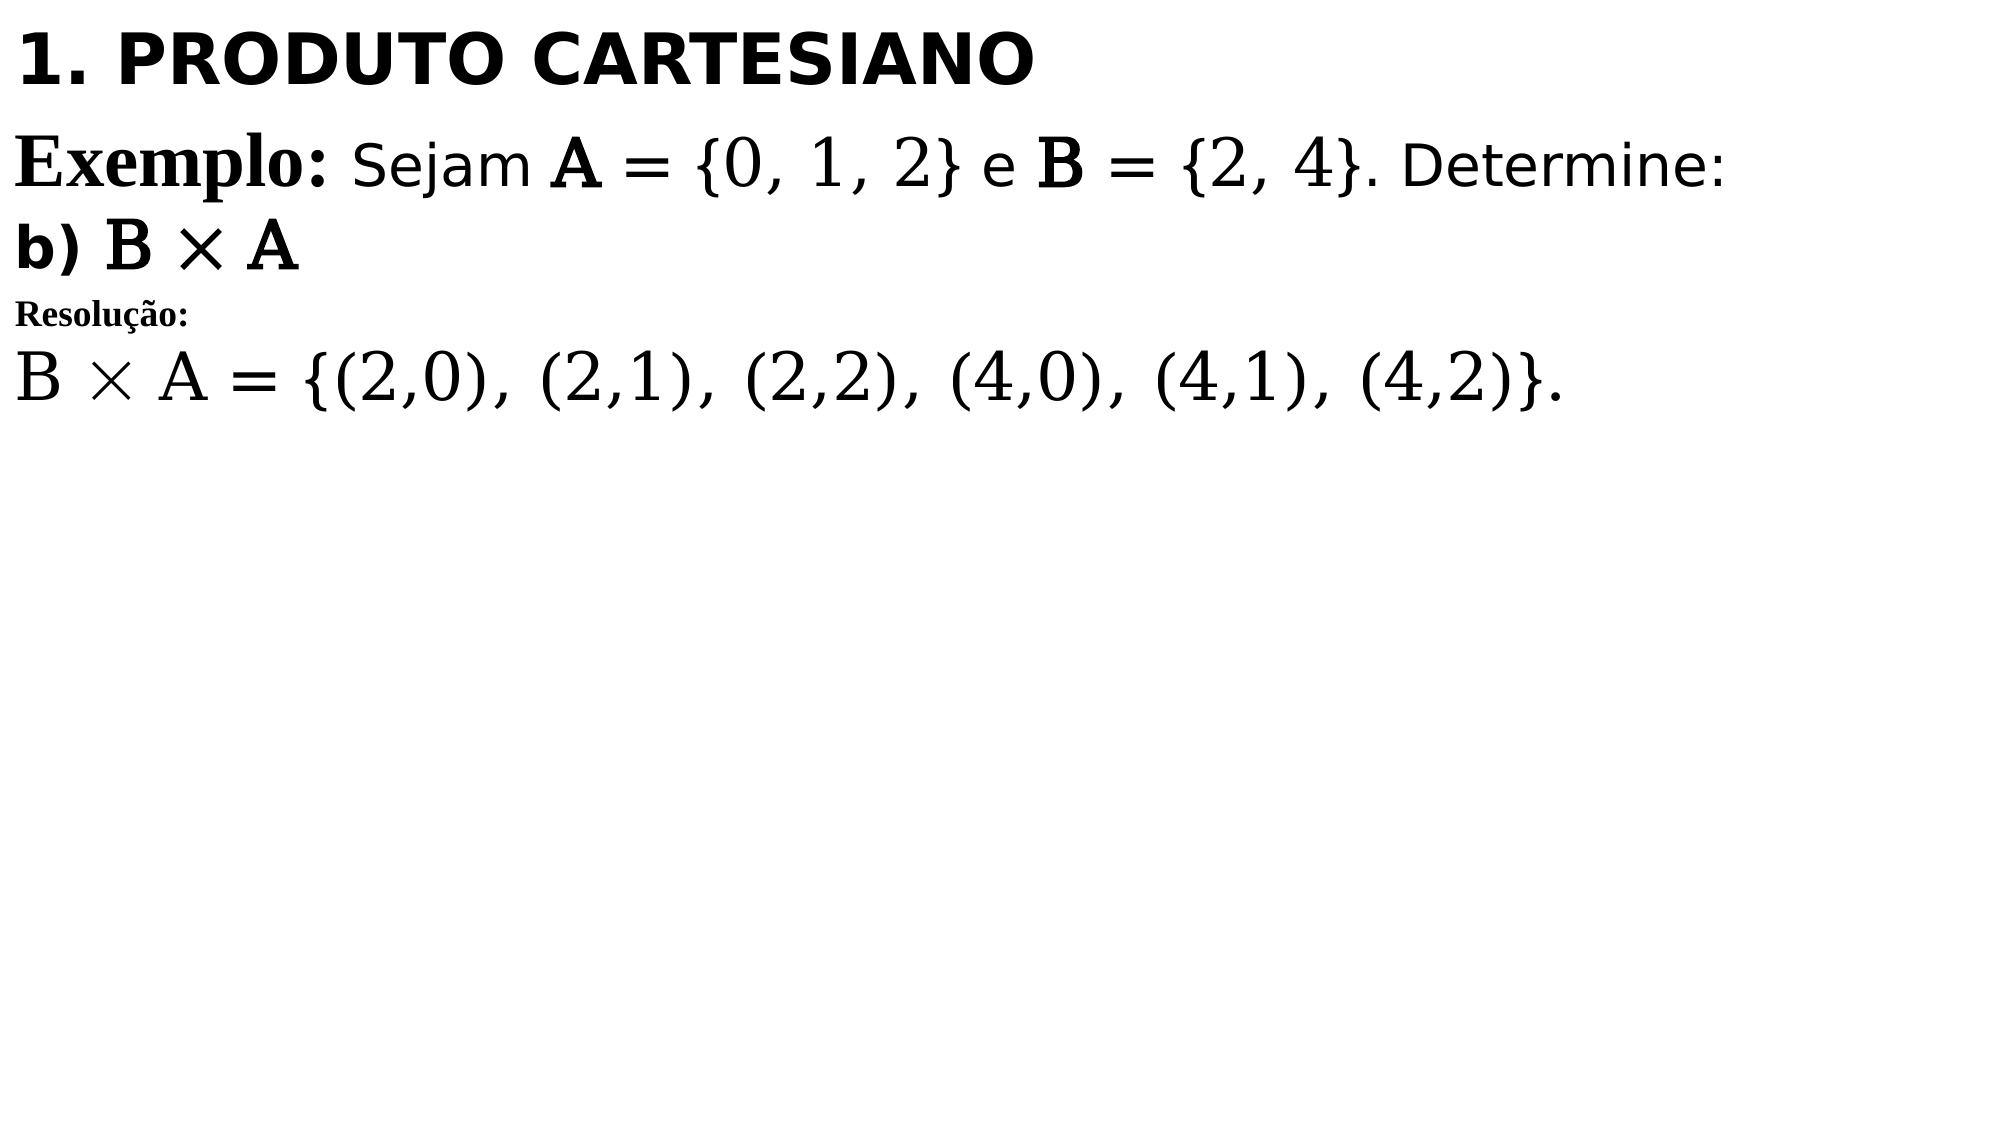

# 1. PRODUTO CARTESIANO
Exemplo: Sejam A = {0, 1, 2} e B = {2, 4}. Determine:
b) B × A
Resolução:
B × A = {(2,0), (2,1), (2,2), (4,0), (4,1), (4,2)}.